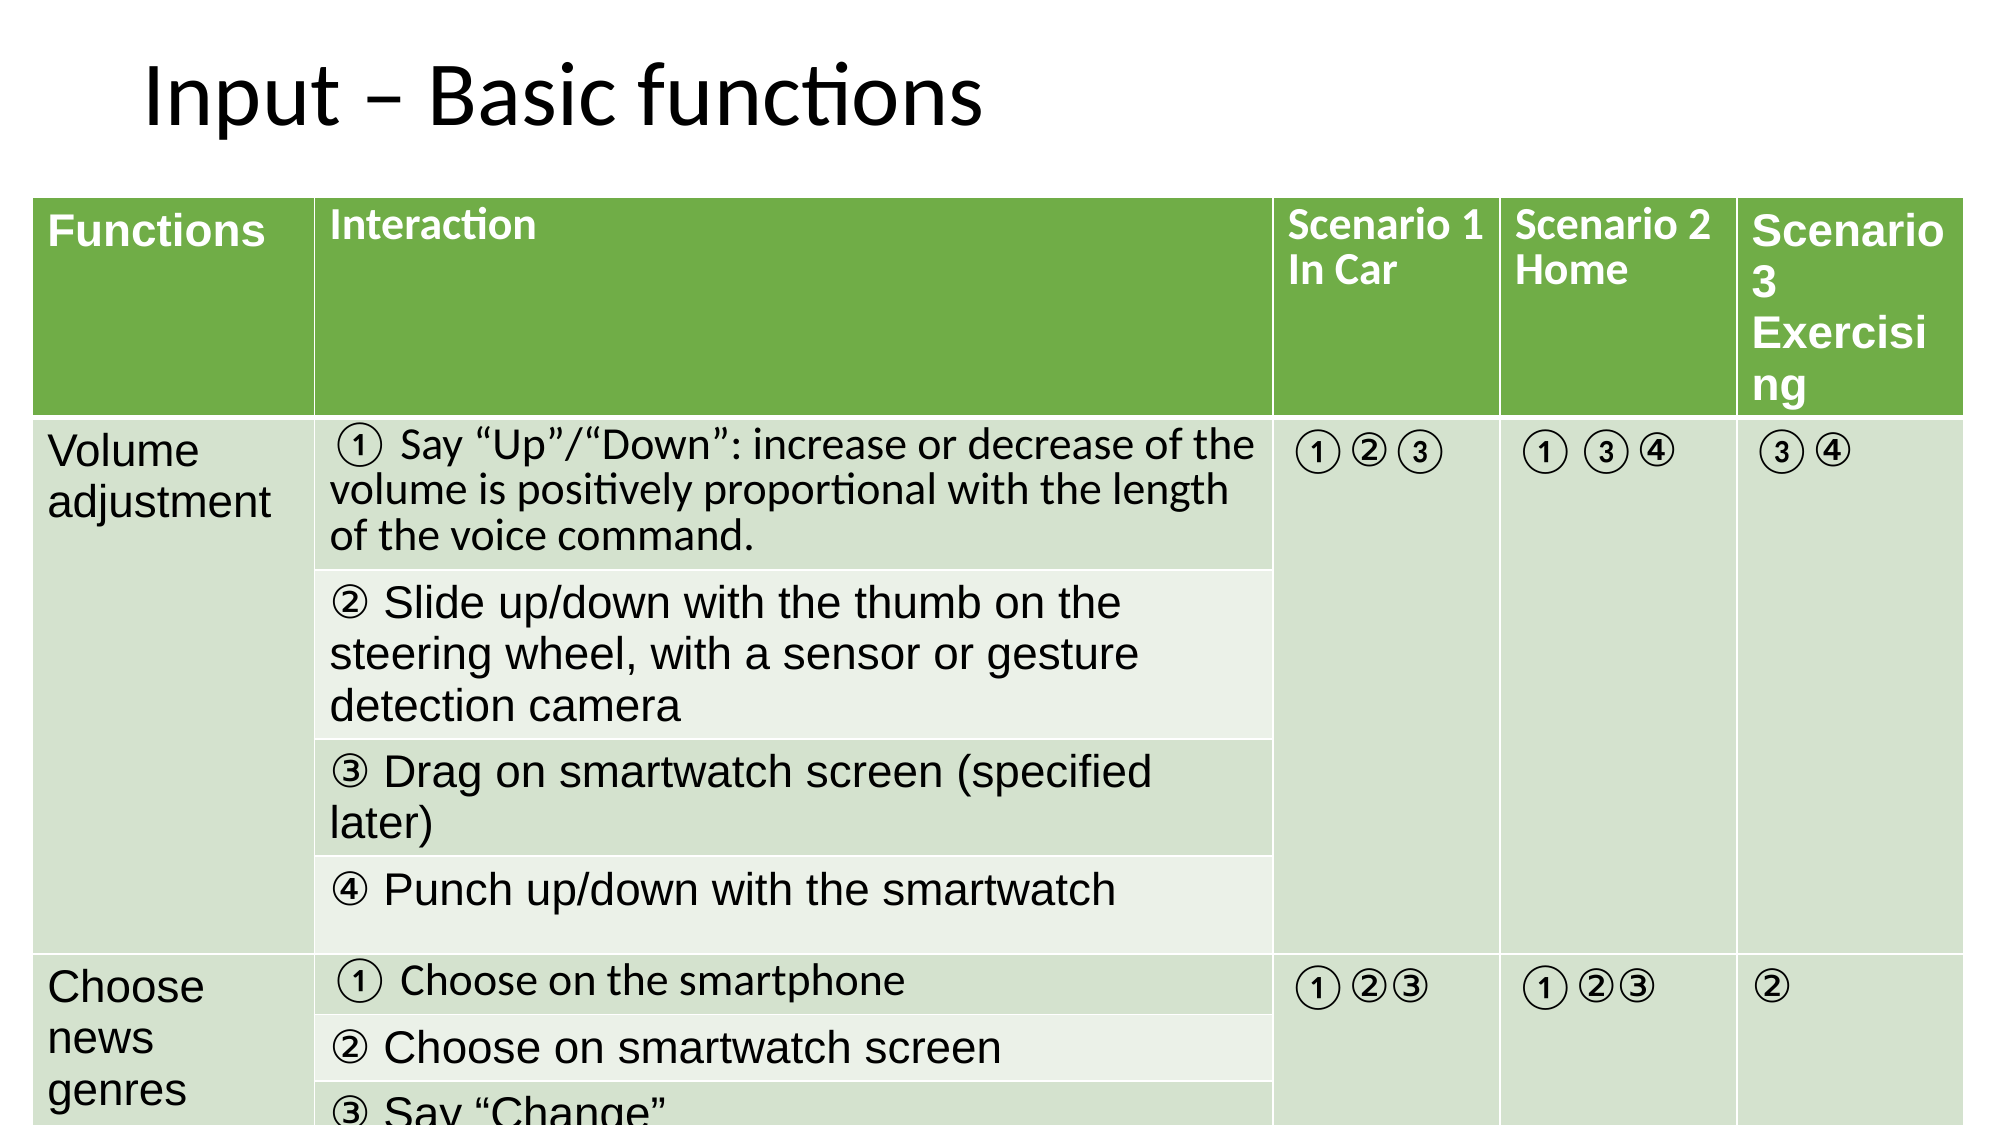

# Input – Basic functions
| Functions | Interaction | Scenario 1 In Car | Scenario 2 Home | Scenario 3 Exercising |
| --- | --- | --- | --- | --- |
| Volume adjustment | ① Say “Up”/“Down”: increase or decrease of the volume is positively proportional with the length of the voice command. | ①②③ | ①③④ | ③④ |
|  | ② Slide up/down with the thumb on the steering wheel, with a sensor or gesture detection camera |  |  |  |
|  | ③ Drag on smartwatch screen (specified later) |  |  |  |
|  | ④ Punch up/down with the smartwatch |  |  |  |
| Choose news genres | ① Choose on the smartphone | ①②③ | ①②③ | ② |
|  | ② Choose on smartwatch screen |  |  |  |
|  | ③ Say “Change” |  |  |  |